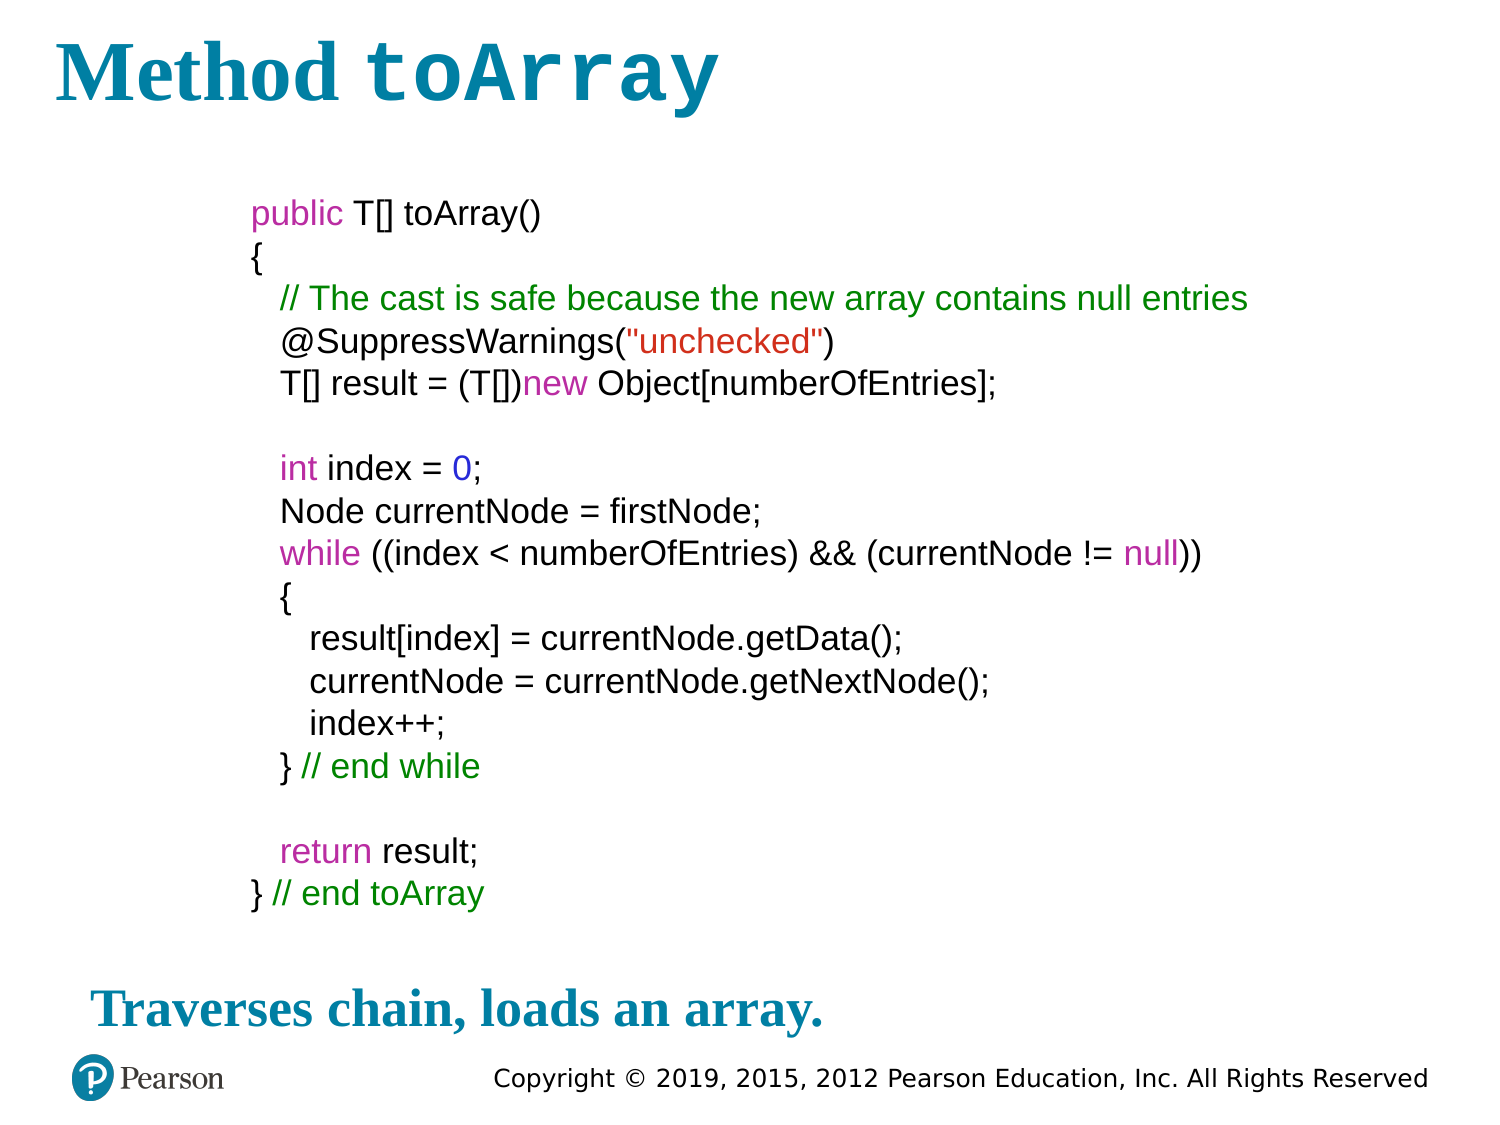

# Method toArray
public T[] toArray()
{
   // The cast is safe because the new array contains null entries
   @SuppressWarnings("unchecked")
   T[] result = (T[])new Object[numberOfEntries];

   int index = 0;
   Node currentNode = firstNode;
   while ((index < numberOfEntries) && (currentNode != null))
   {
      result[index] = currentNode.getData();
      currentNode = currentNode.getNextNode();
      index++;
   } // end while

   return result;
} // end toArray
Traverses chain, loads an array.